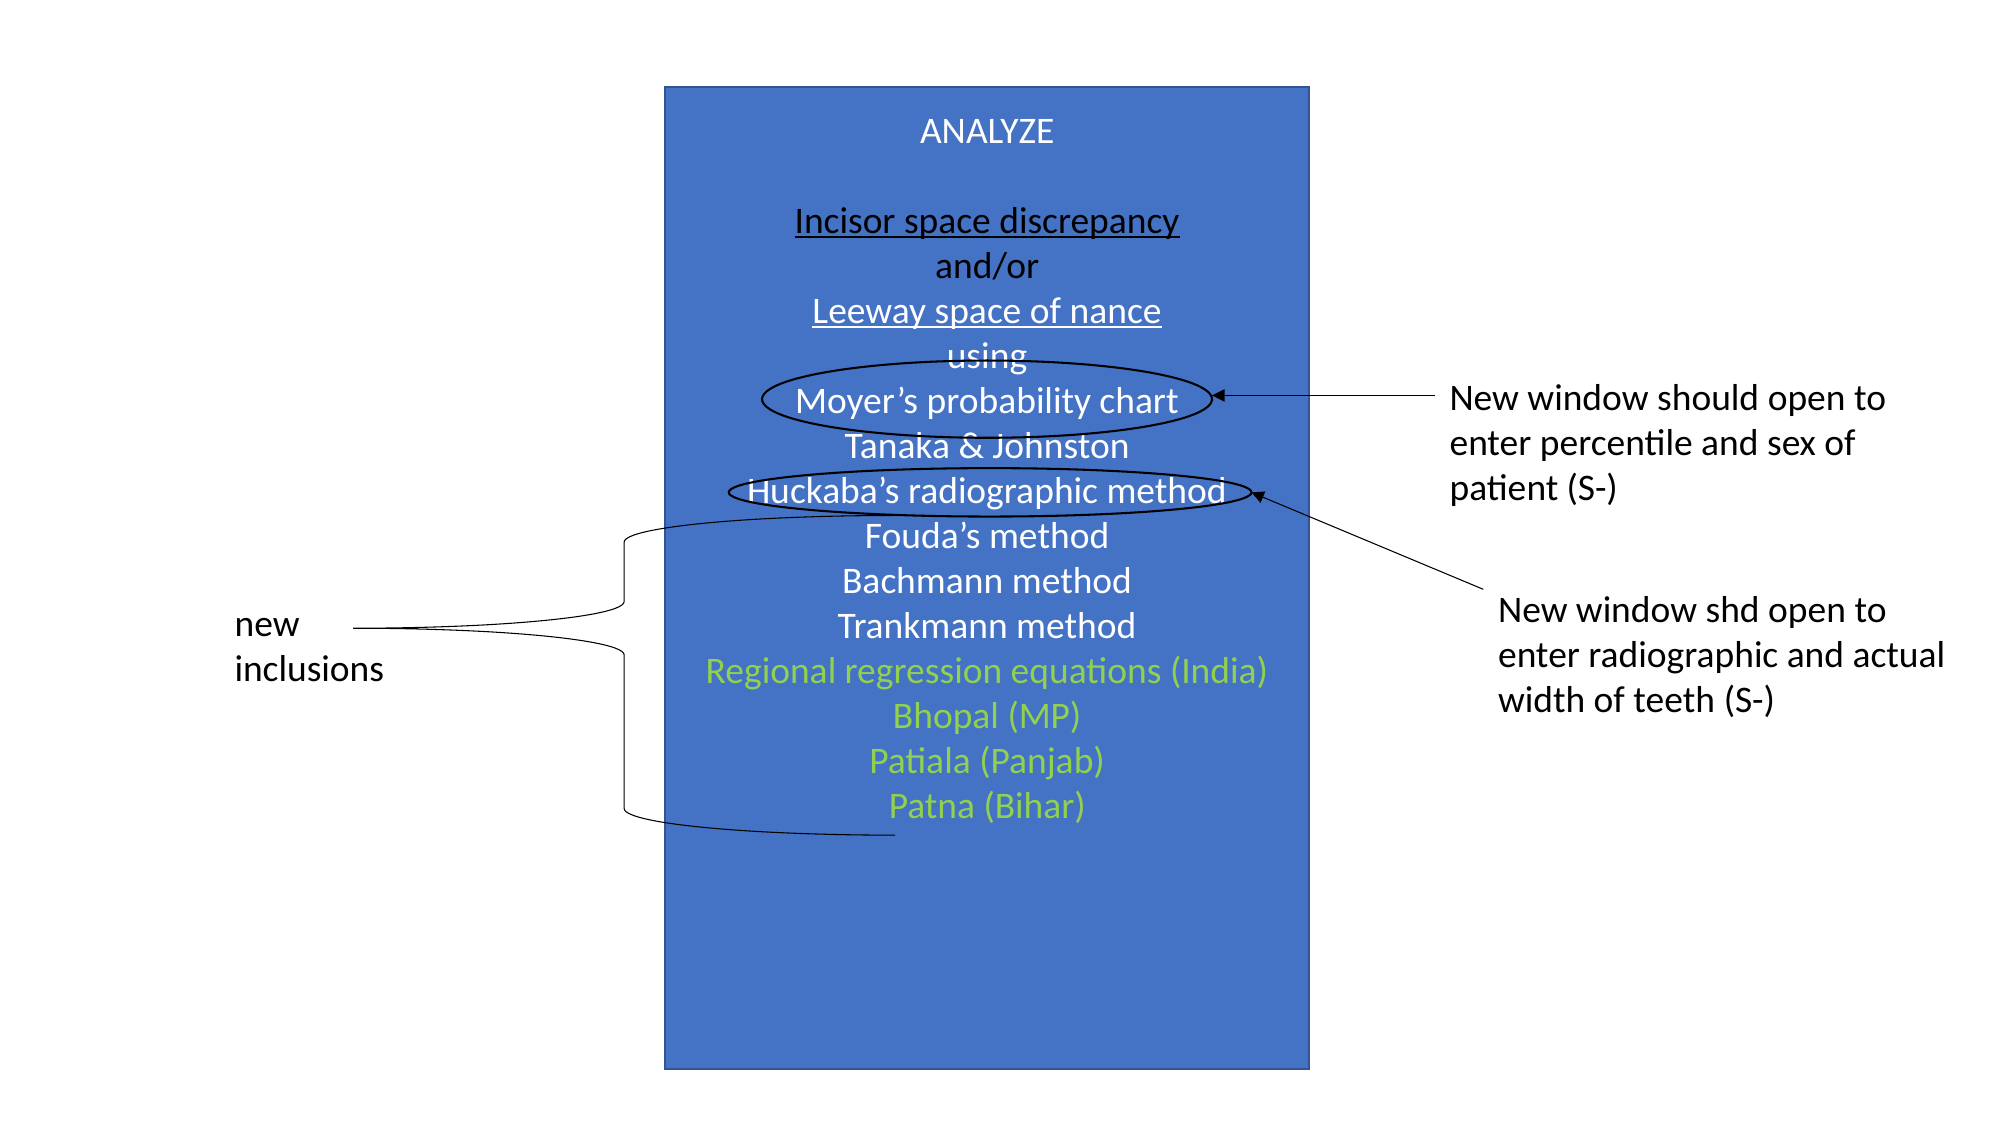

Analyze

ANALYZE

Incisor space discrepancy
and/or
Leeway space of nance
using
Moyer’s probability chart
Tanaka & Johnston
Huckaba’s radiographic method
Fouda’s method
Bachmann method
Trankmann method
Regional regression equations (India)
Bhopal (MP)
Patiala (Panjab)
Patna (Bihar)

New window should open to enter percentile and sex of patient (S-)

New window shd open to enter radiographic and actual width of teeth (S-)
new inclusions